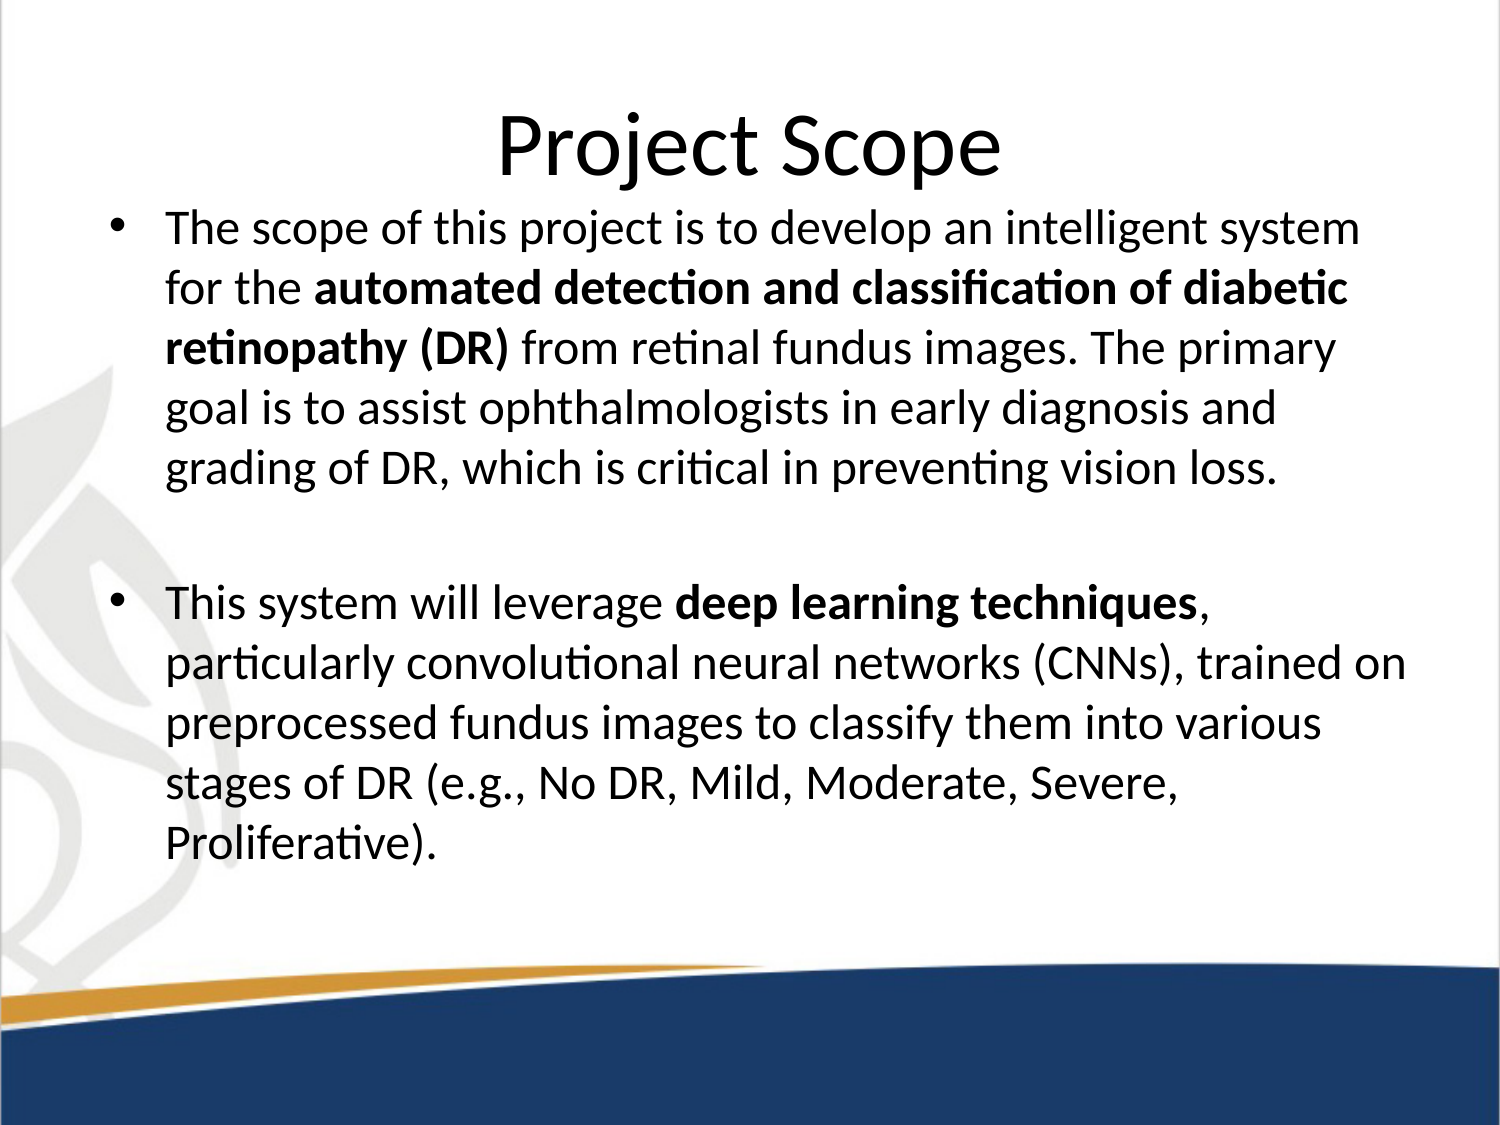

# Project Scope
The scope of this project is to develop an intelligent system for the automated detection and classification of diabetic retinopathy (DR) from retinal fundus images. The primary goal is to assist ophthalmologists in early diagnosis and grading of DR, which is critical in preventing vision loss.

This system will leverage deep learning techniques, particularly convolutional neural networks (CNNs), trained on preprocessed fundus images to classify them into various stages of DR (e.g., No DR, Mild, Moderate, Severe, Proliferative).